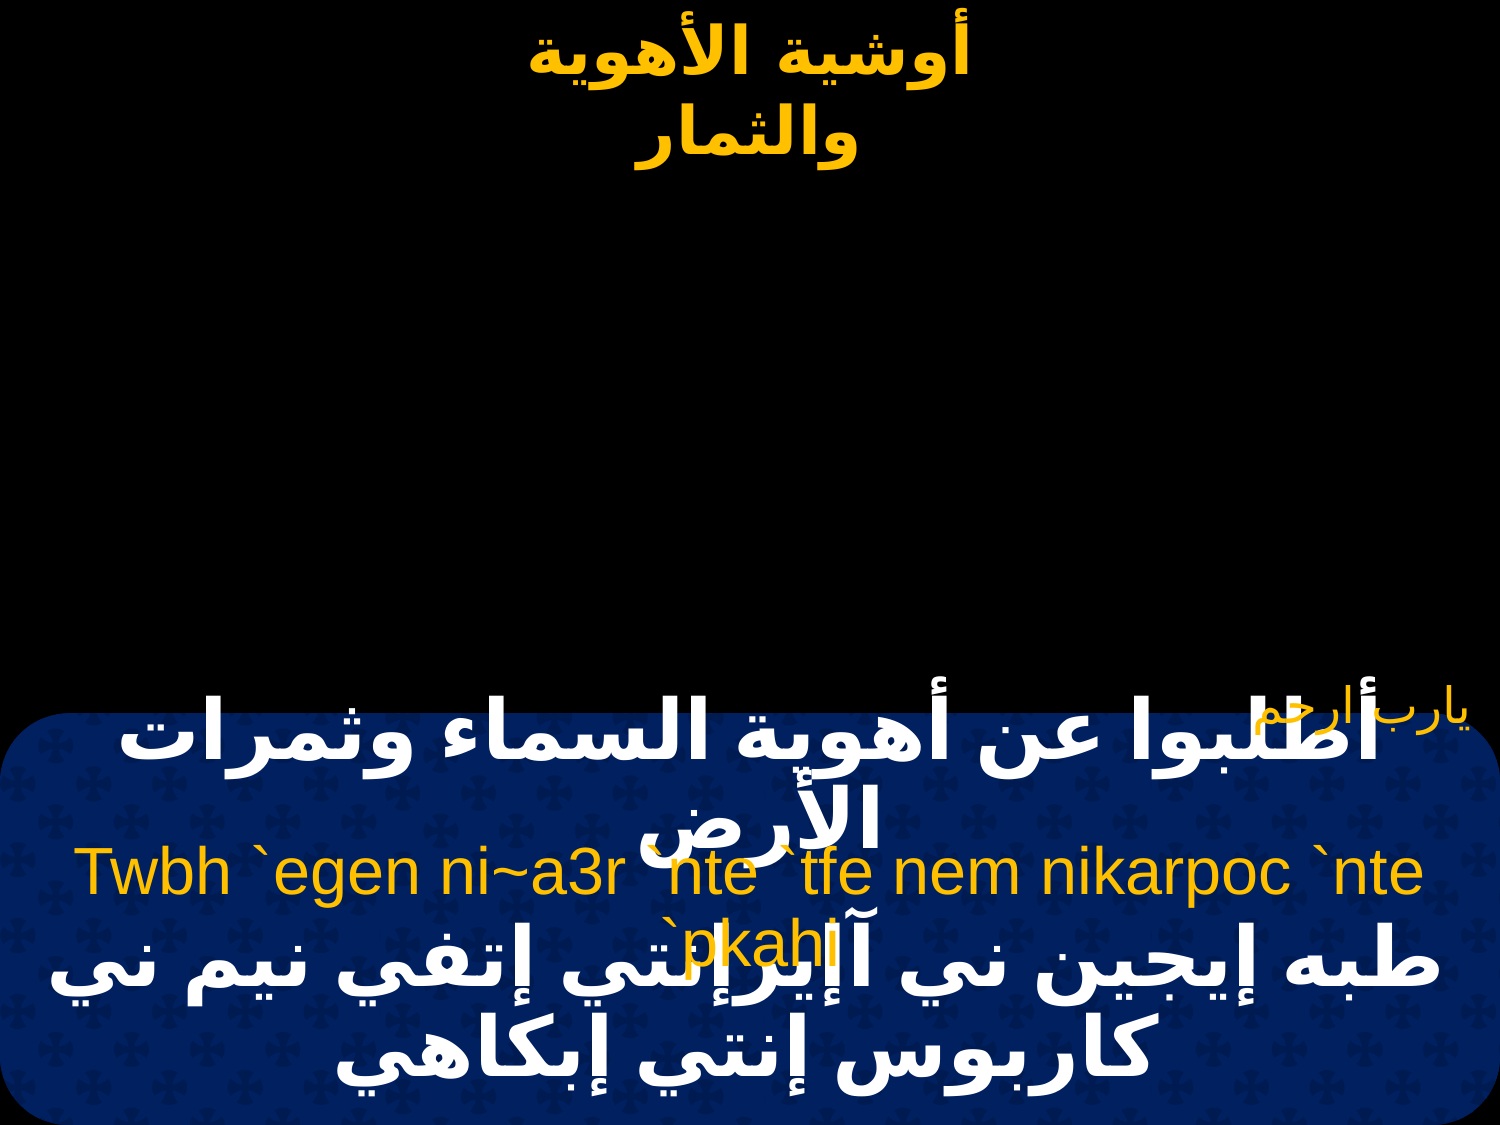

يارب ارحم
# أطلبوا عن أهوية السماء وثمرات الأرض
Twbh `egen ni~a3r `nte `tfe nem nikarpoc `nte `pkahi
طبه إيجين ني آإيرإنتي إتفي نيم ني كاربوس إنتي إبكاهي